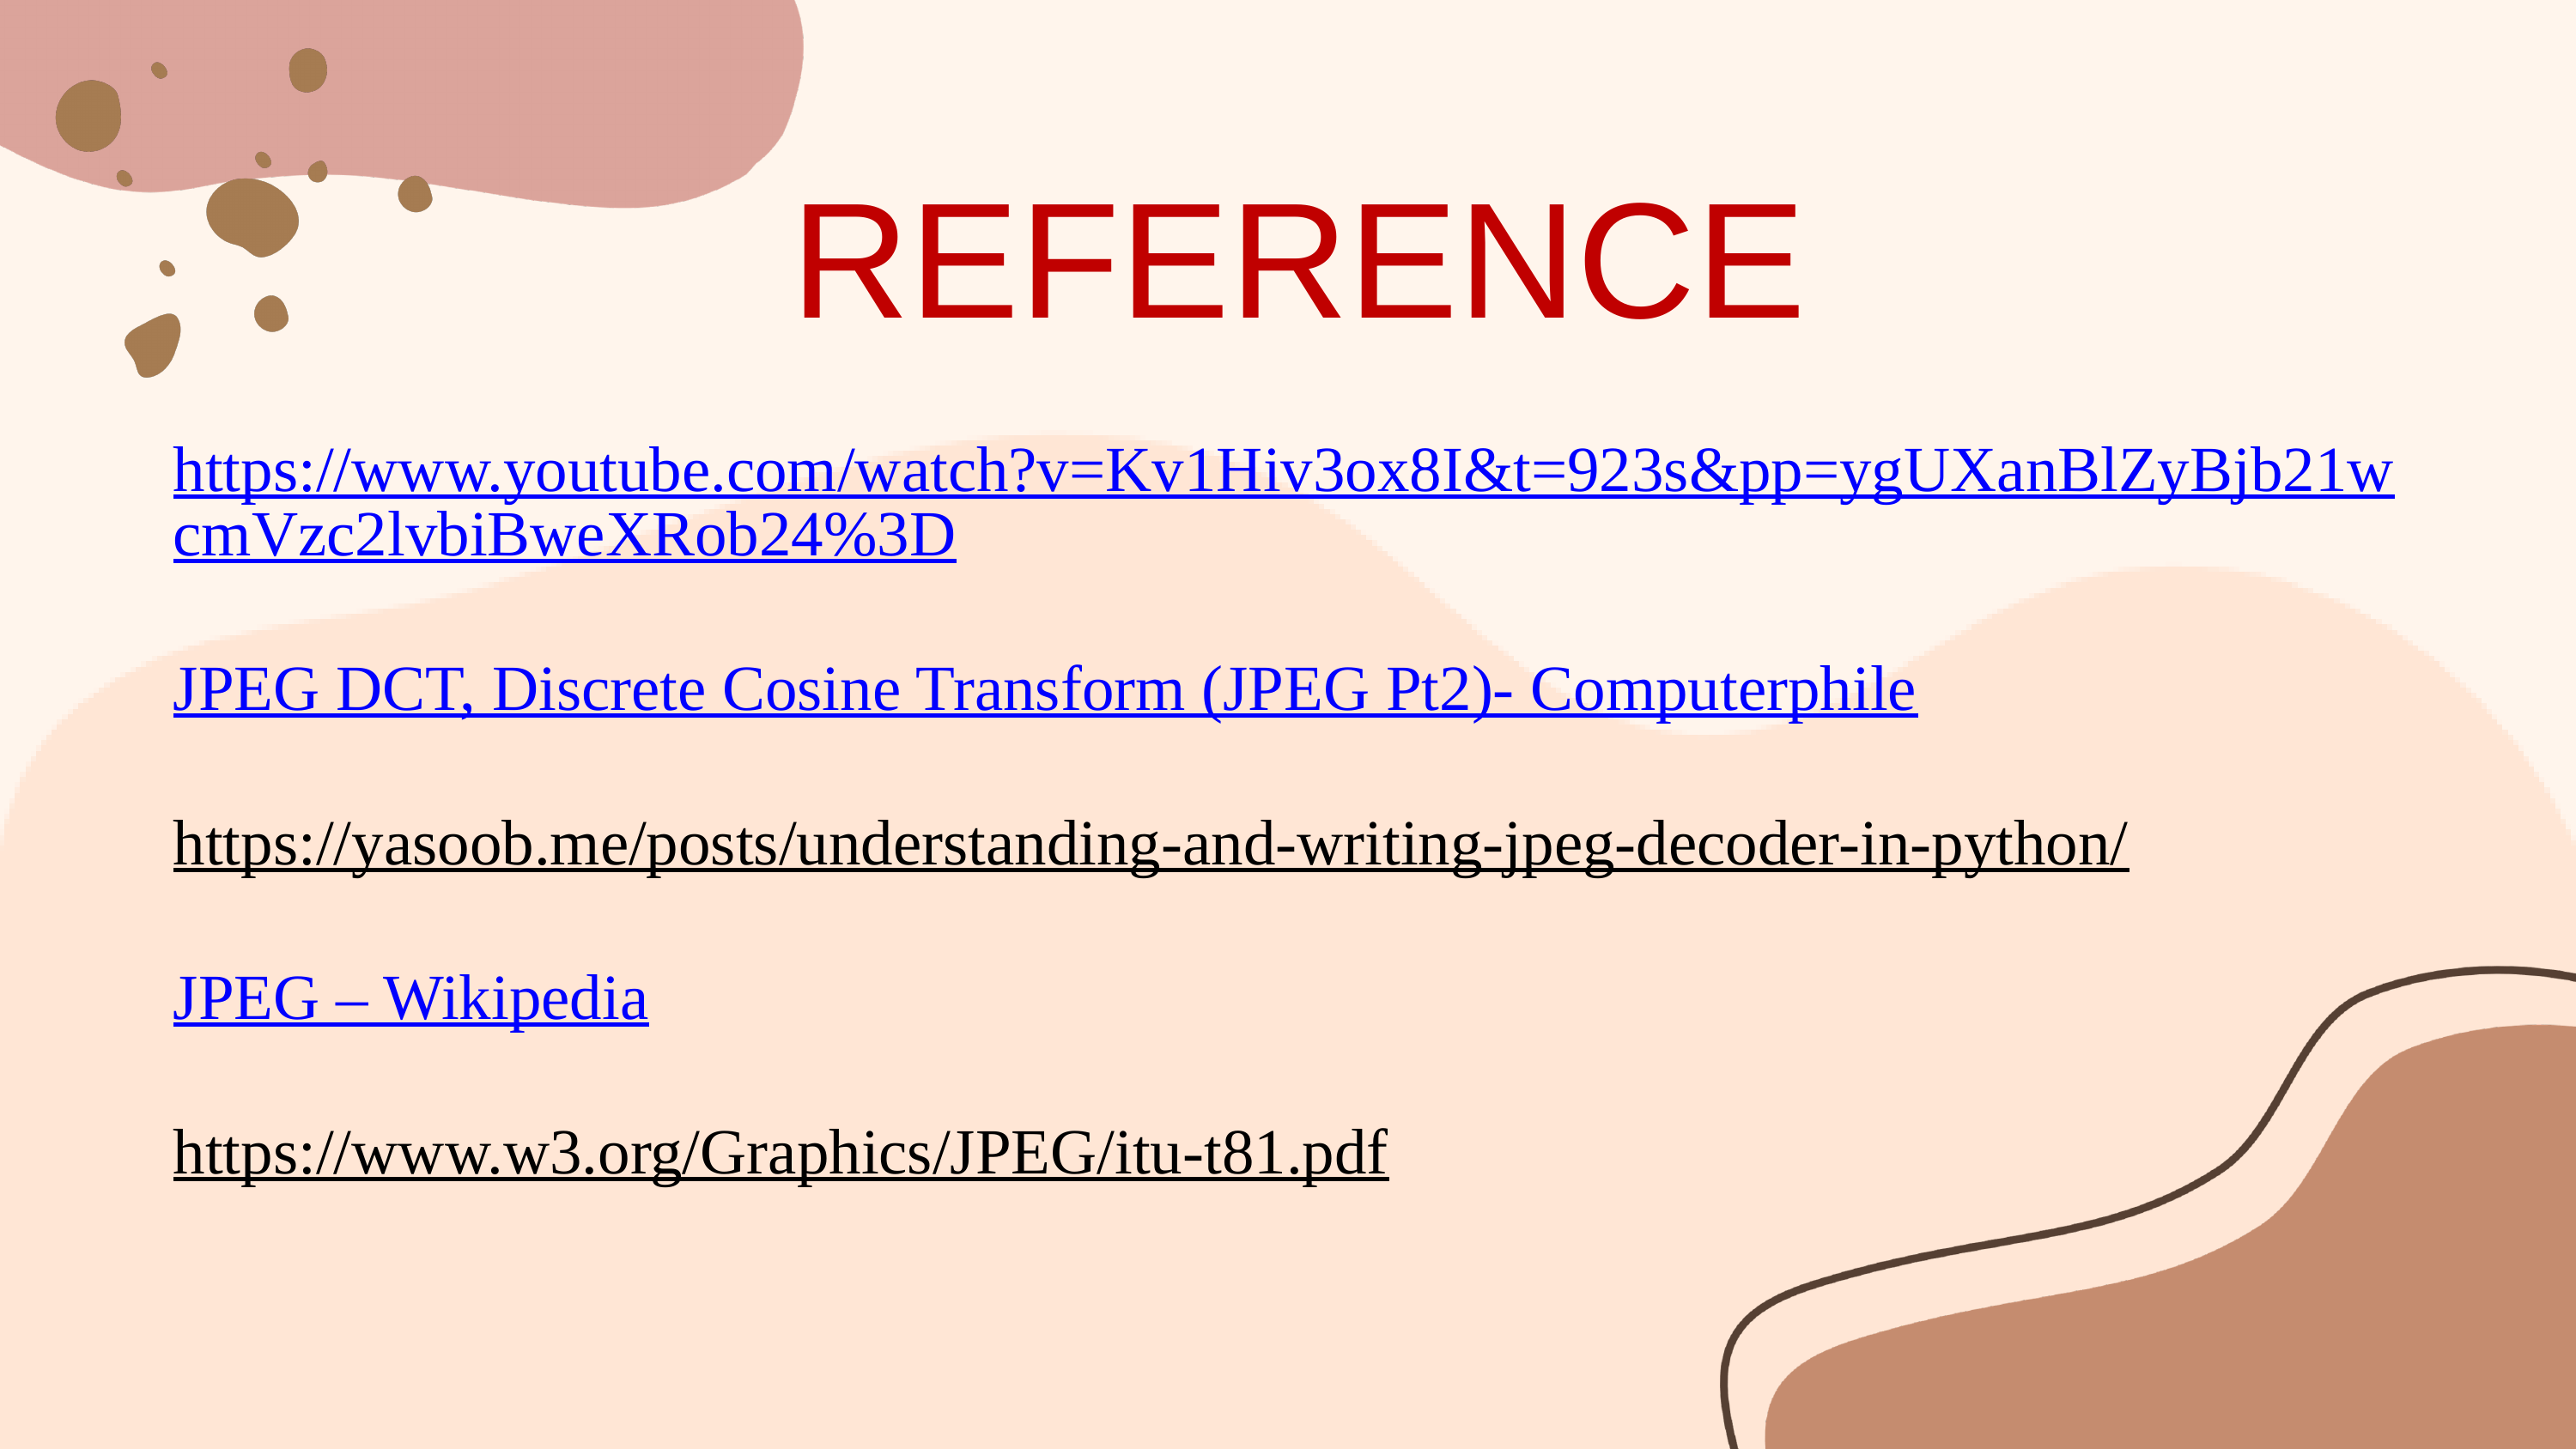

REFERENCE

https://www.youtube.com/watch?v=Kv1Hiv3ox8I&t=923s&pp=ygUXanBlZyBjb21wcmVzc2lvbiBweXRob24%3D

JPEG DCT, Discrete Cosine Transform (JPEG Pt2)- Computerphile

https://yasoob.me/posts/understanding-and-writing-jpeg-decoder-in-python/

JPEG – Wikipedia

https://www.w3.org/Graphics/JPEG/itu-t81.pdf